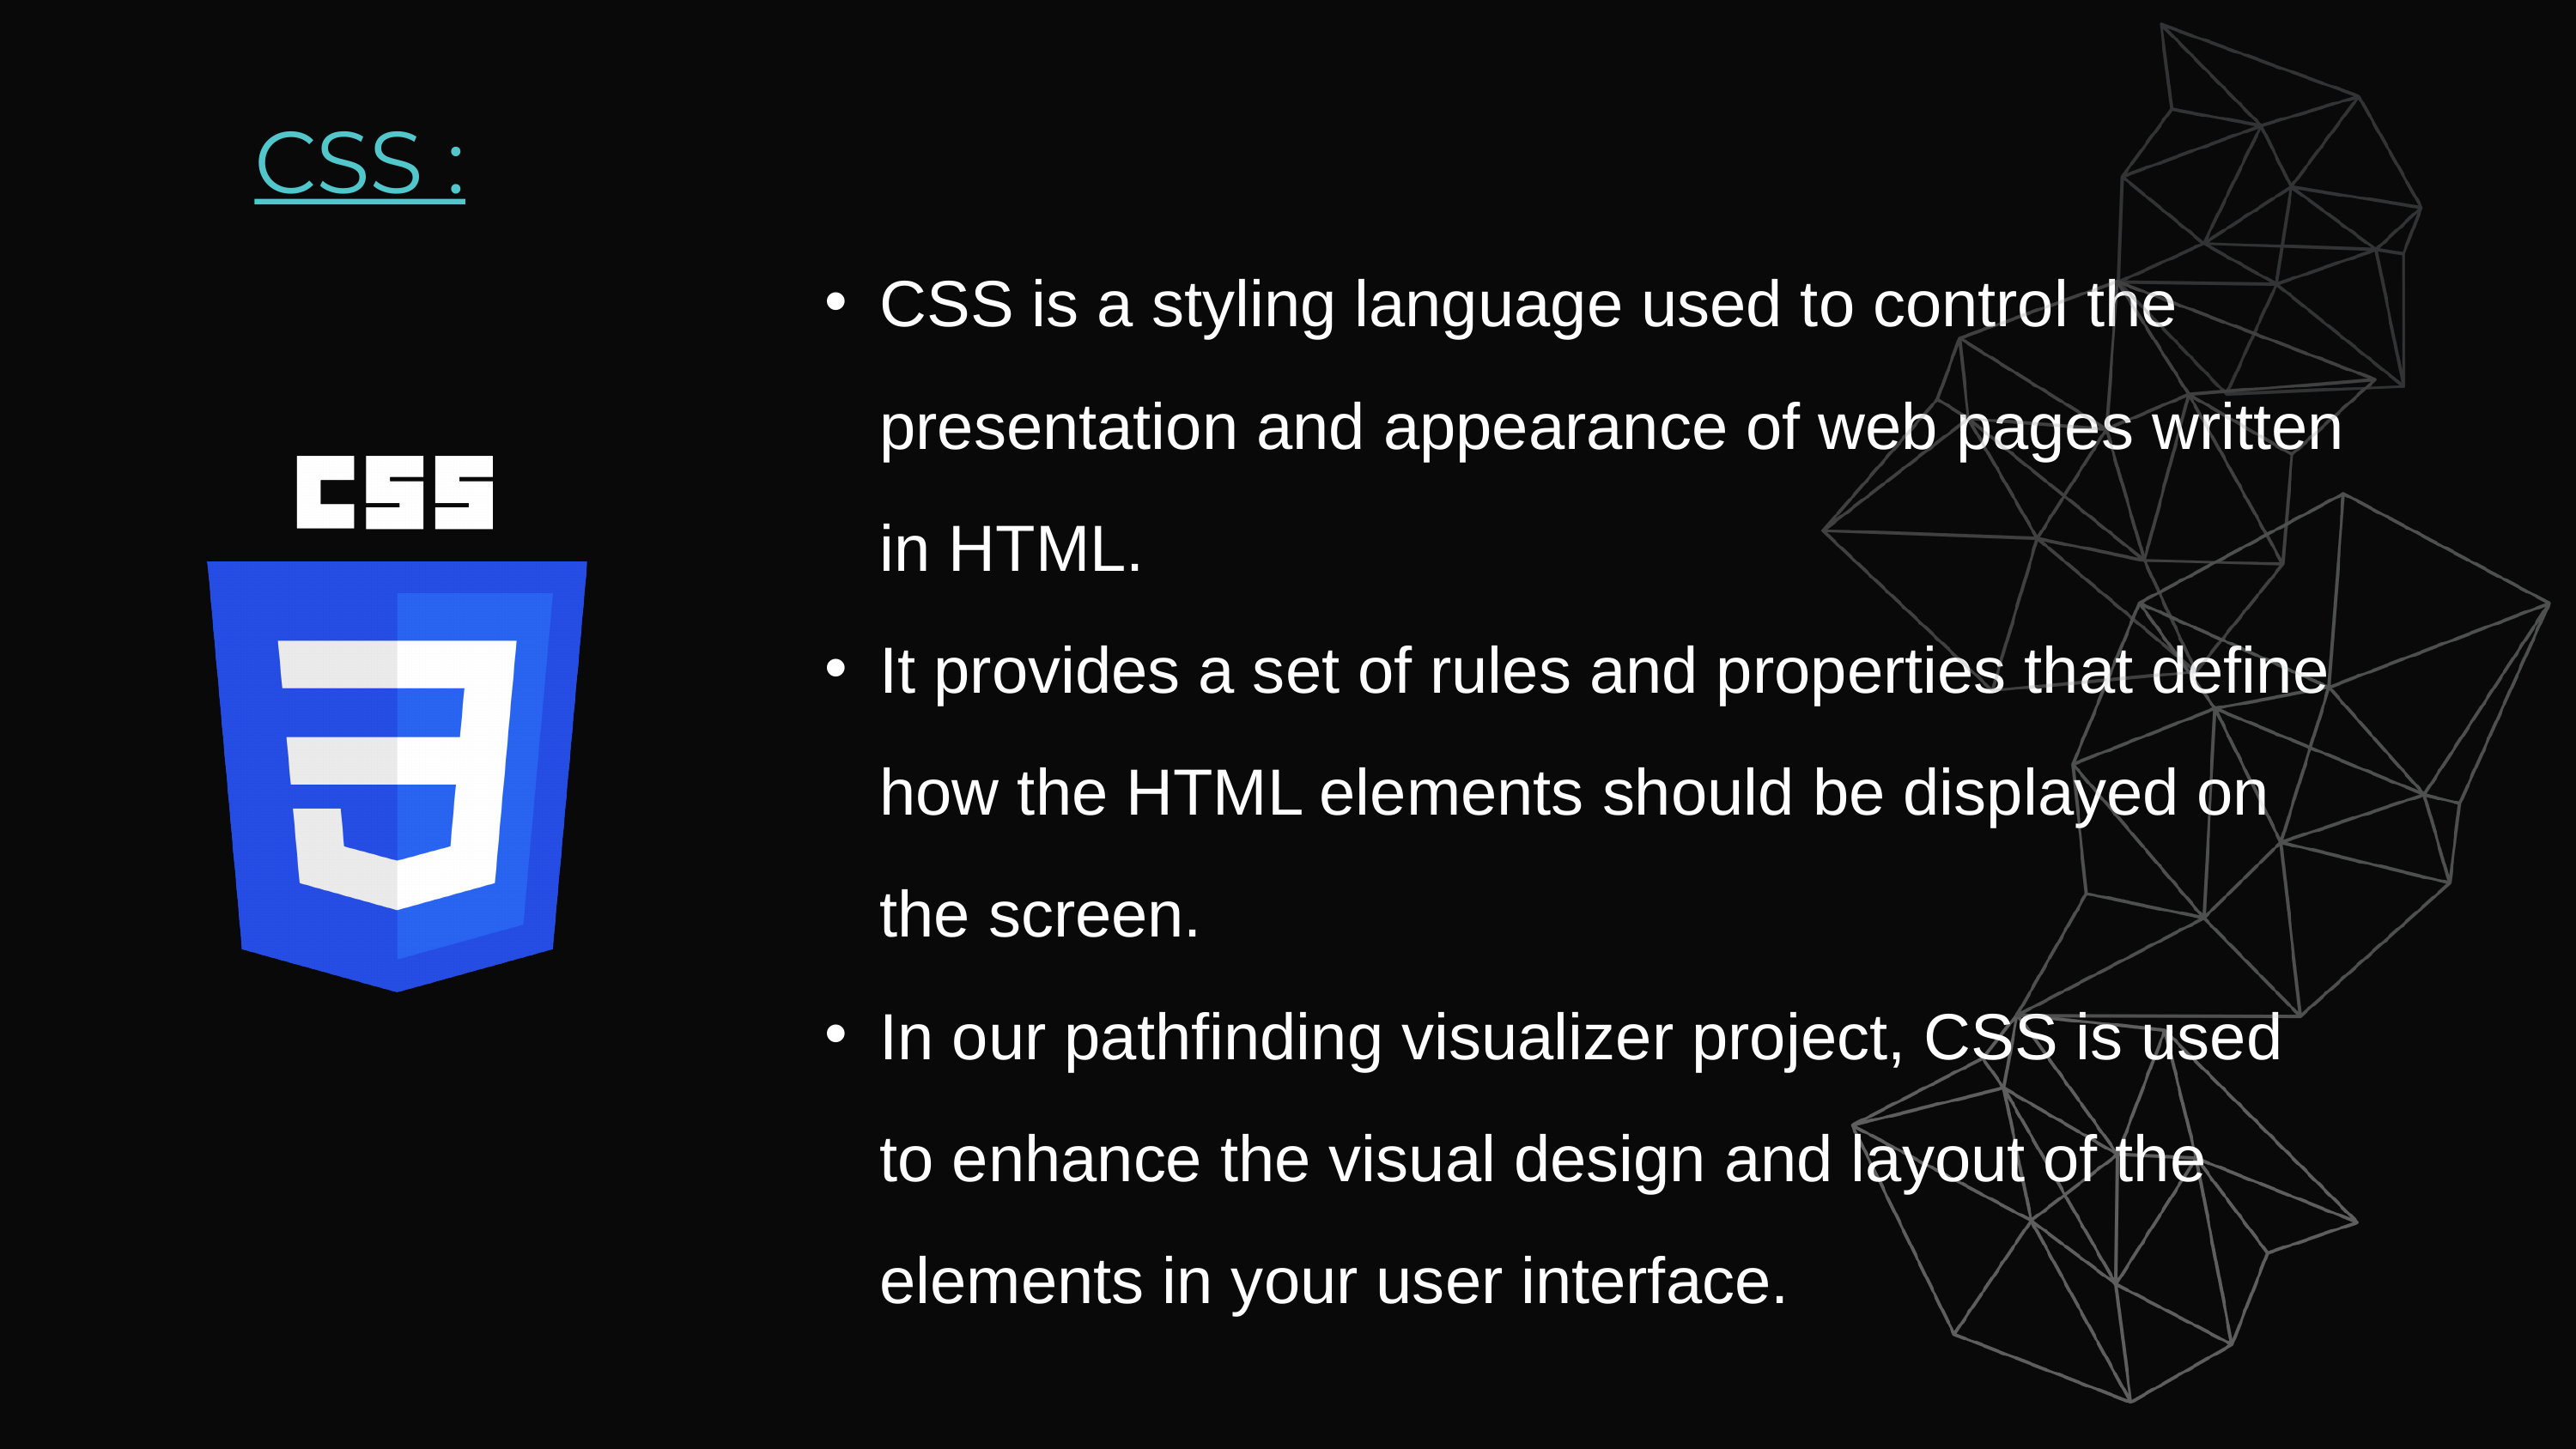

CSS :
CSS is a styling language used to control the presentation and appearance of web pages written in HTML.
It provides a set of rules and properties that define how the HTML elements should be displayed on the screen.
In our pathfinding visualizer project, CSS is used to enhance the visual design and layout of the elements in your user interface.